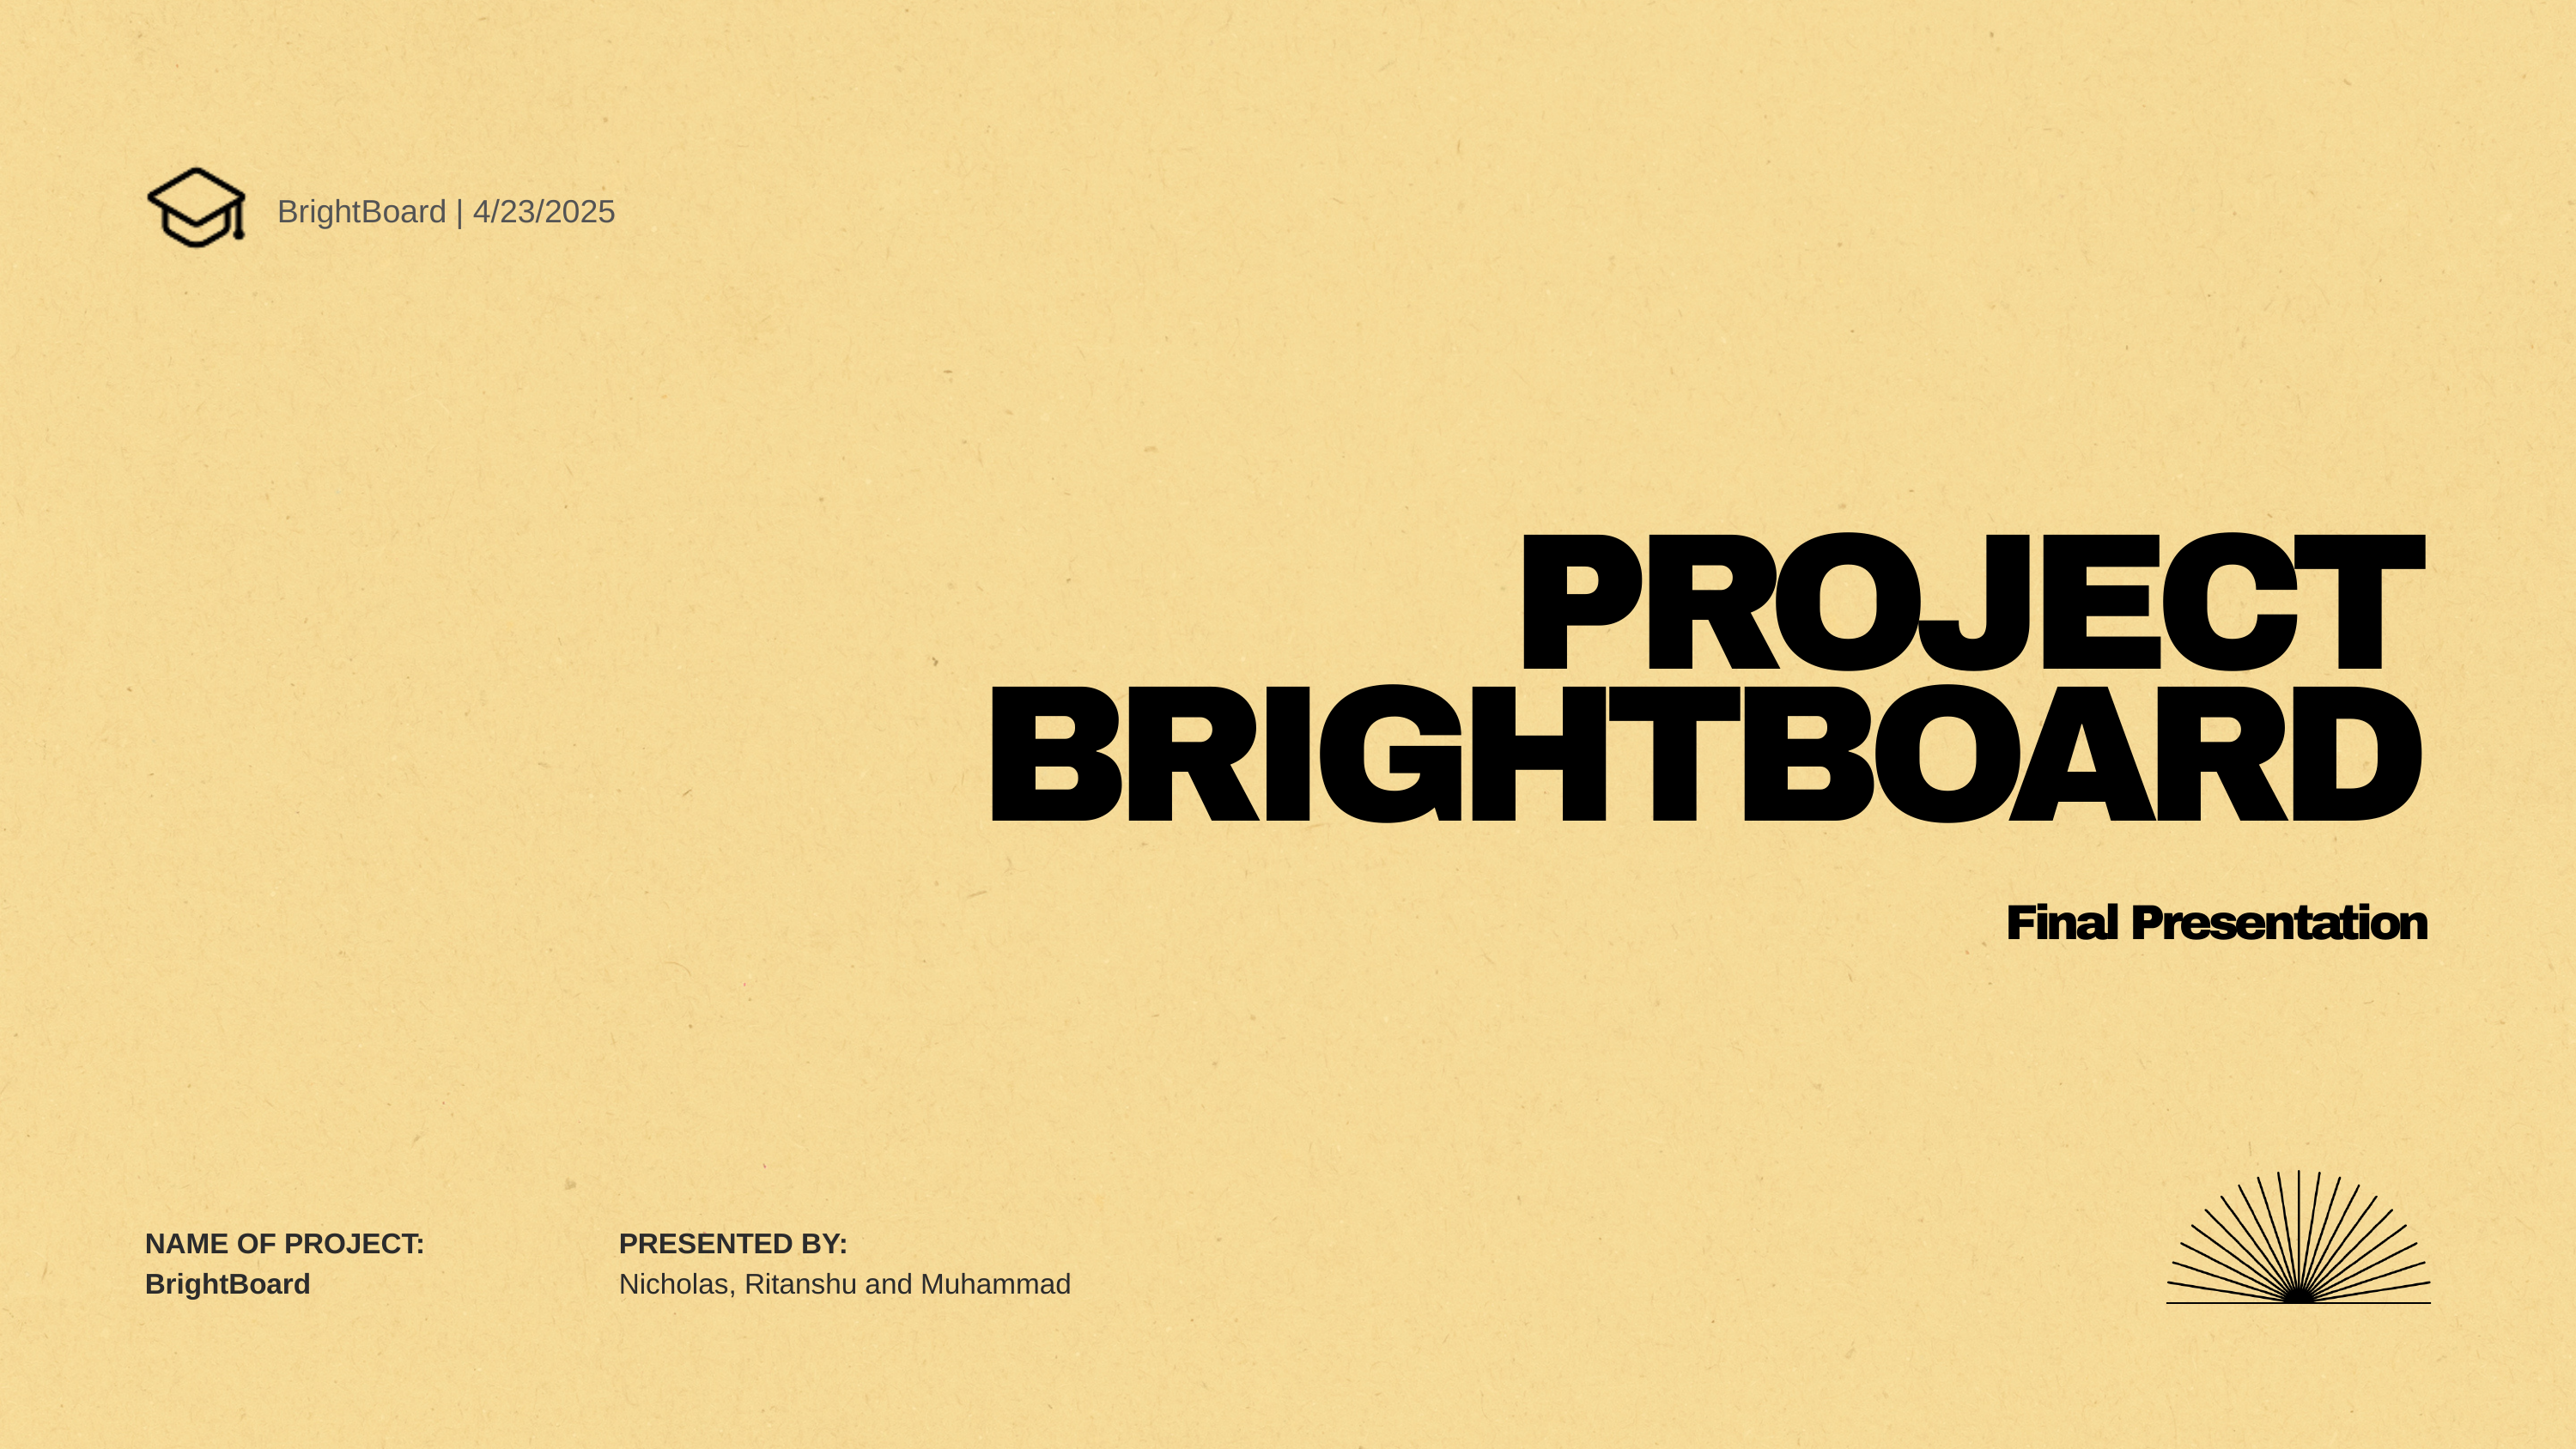

BrightBoard | 4/23/2025
PROJECT
BRIGHTBOARD
Final Presentation

NAME OF PROJECT:
PRESENTED BY:
BrightBoard
Nicholas, Ritanshu and Muhammad